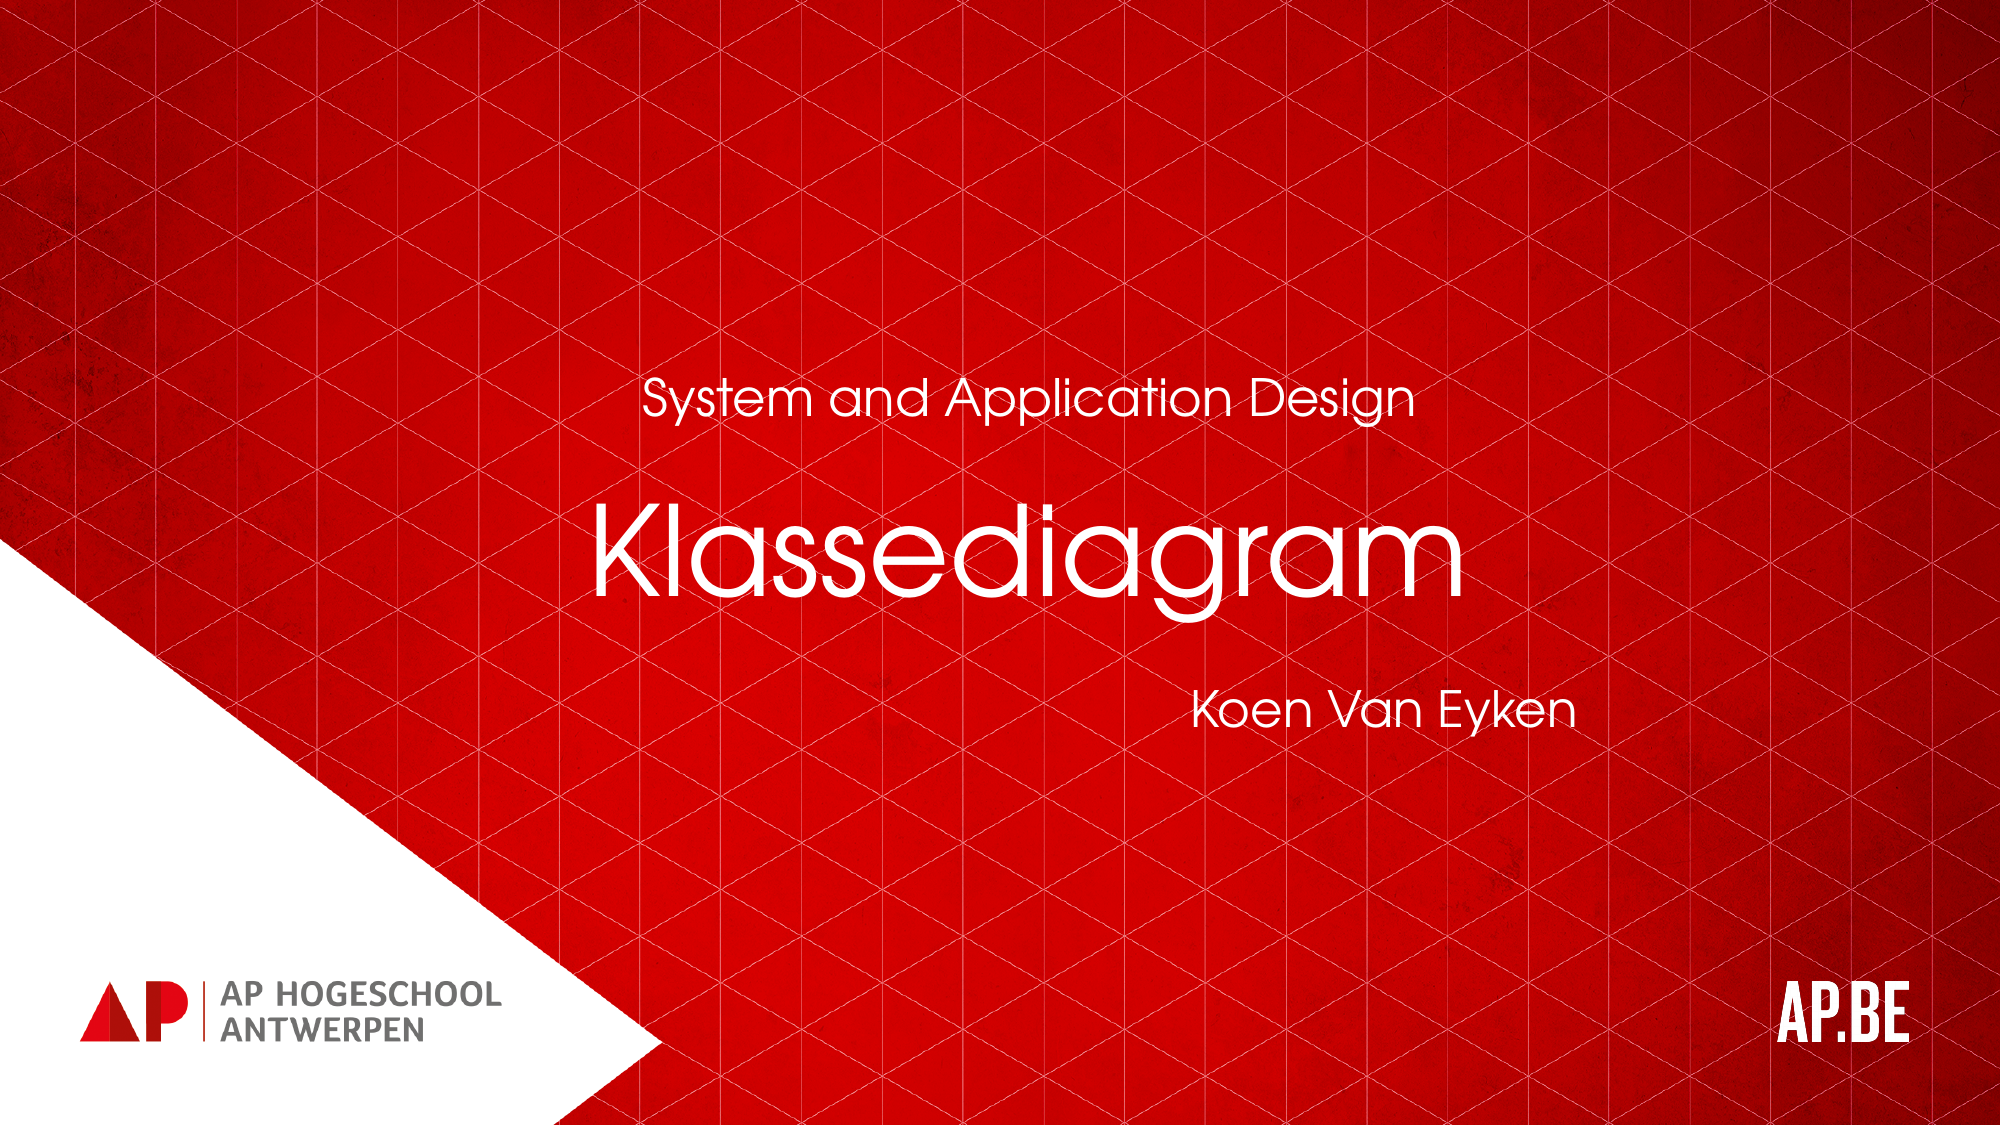

# System and Application Design

Klassediagram

Koen Van Eyken